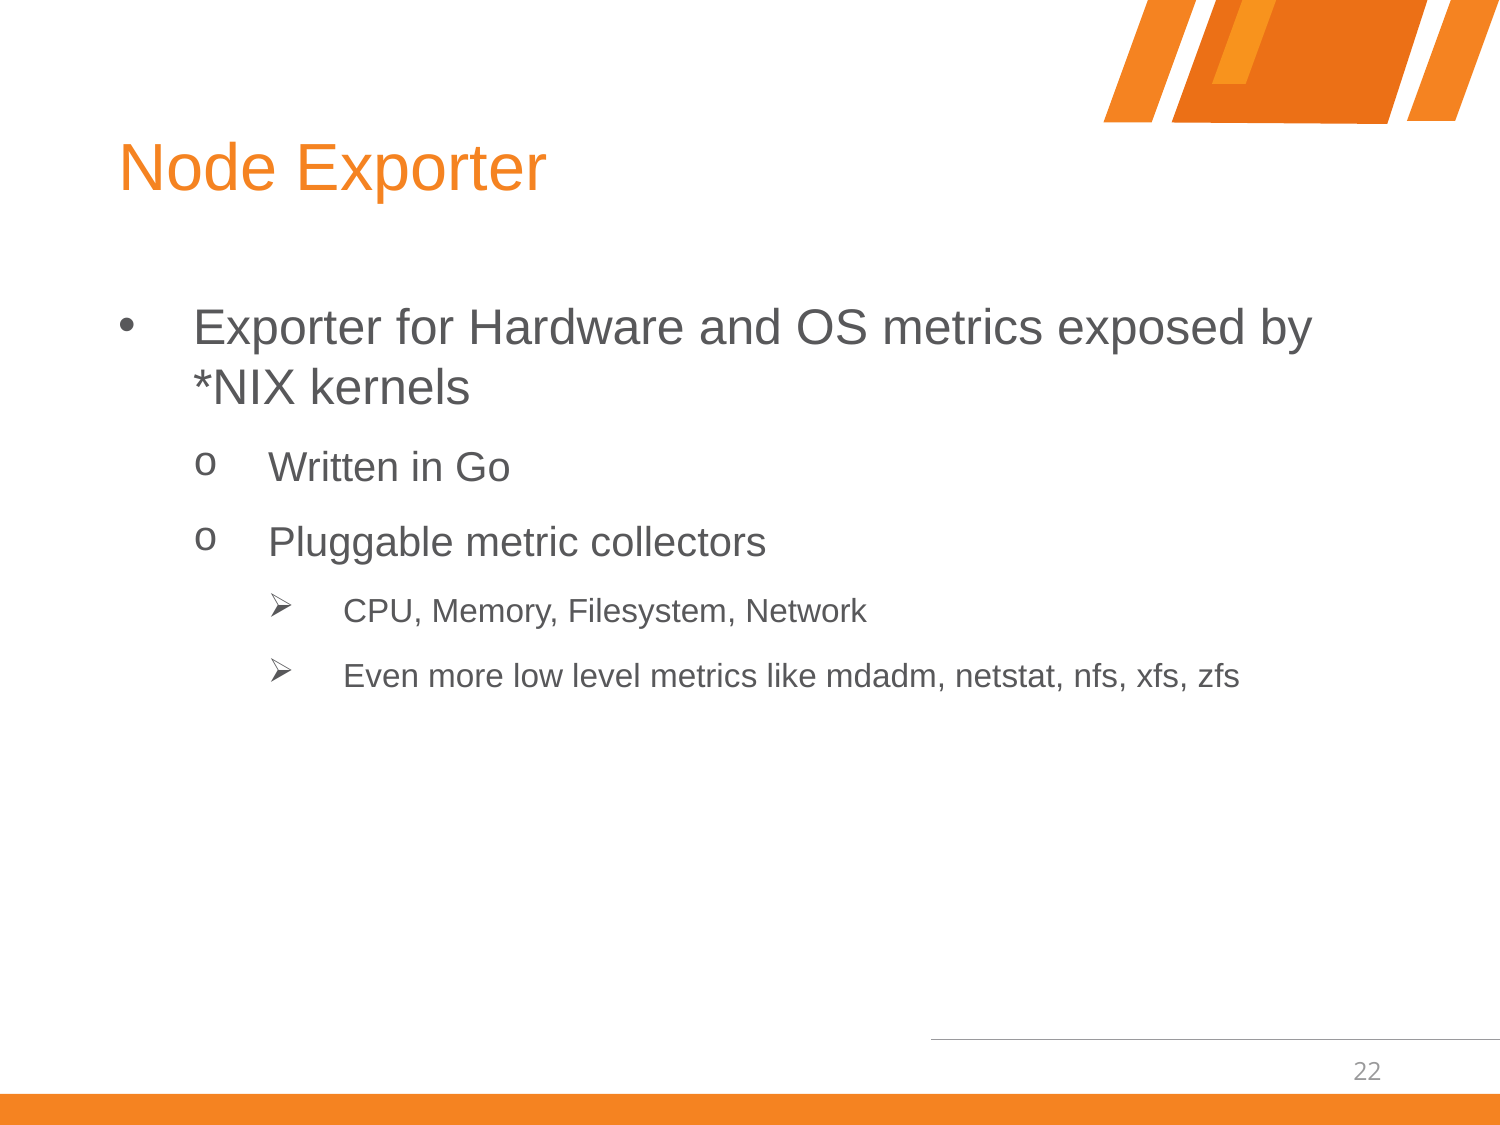

# Node Exporter
Exporter for Hardware and OS metrics exposed by *NIX kernels
Written in Go
Pluggable metric collectors
CPU, Memory, Filesystem, Network
Even more low level metrics like mdadm, netstat, nfs, xfs, zfs

22